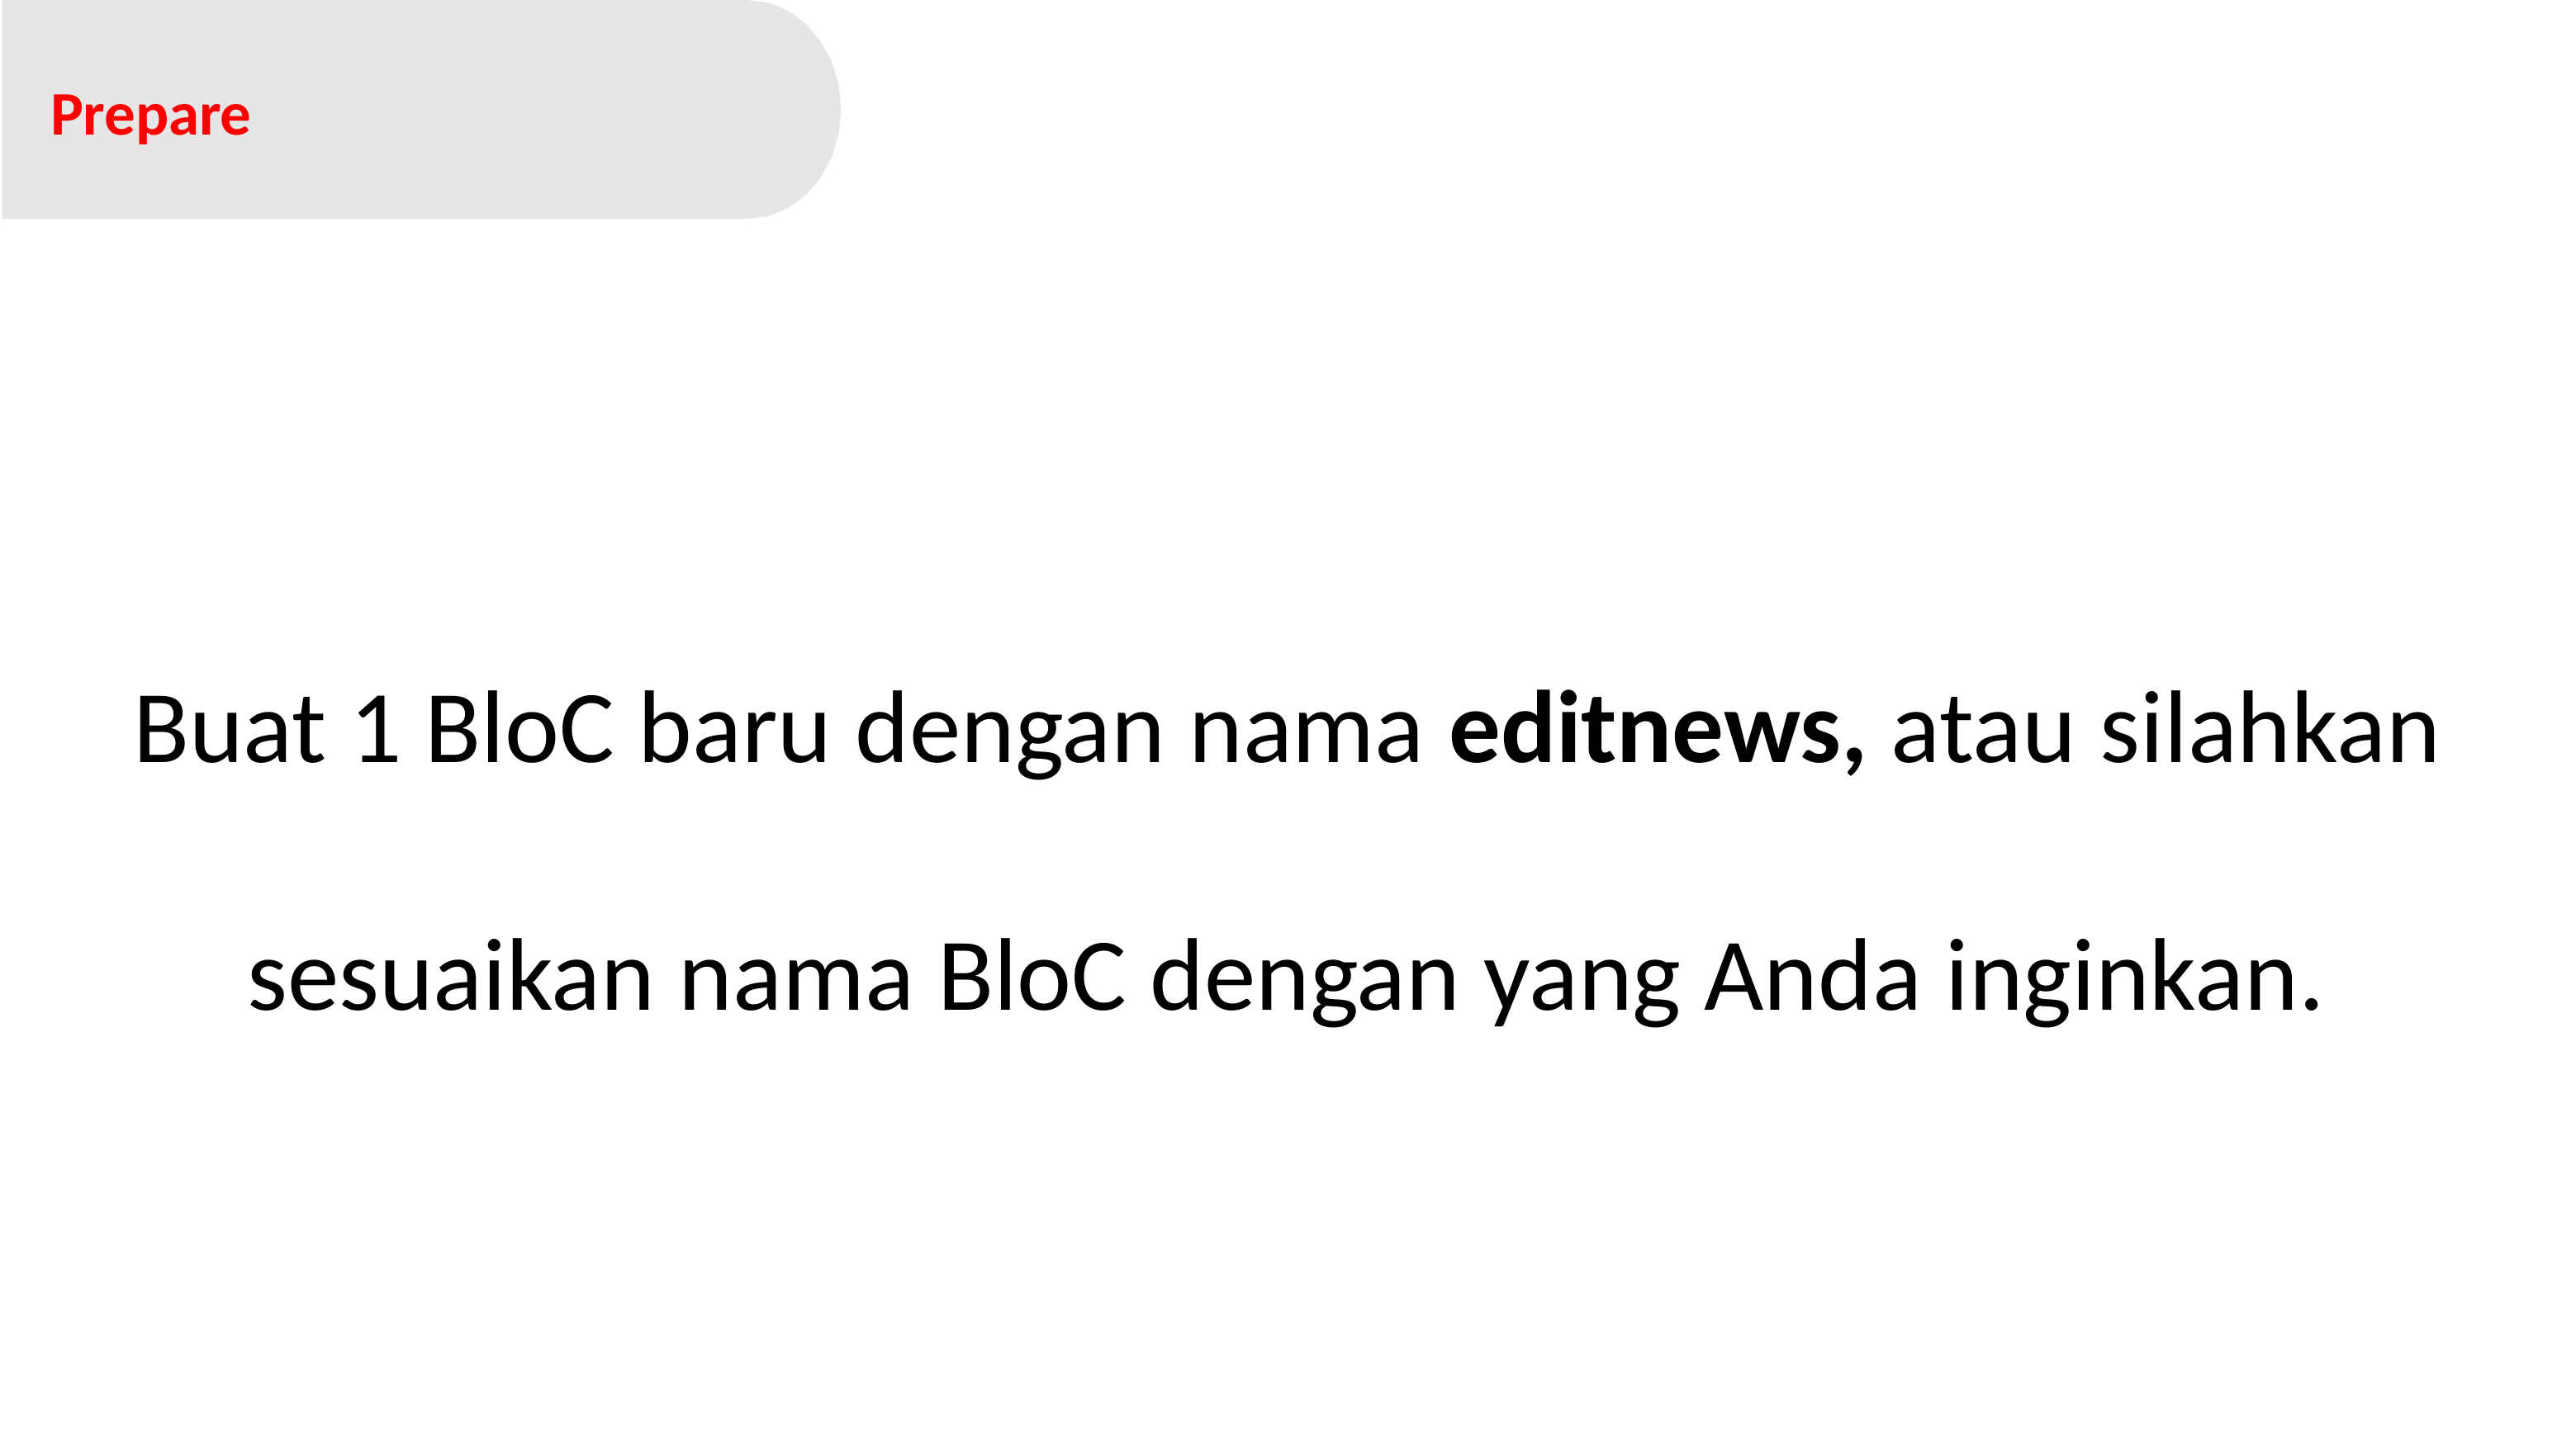

Prepare
Buat 1 BloC baru dengan nama editnews, atau silahkan sesuaikan nama BloC dengan yang Anda inginkan.